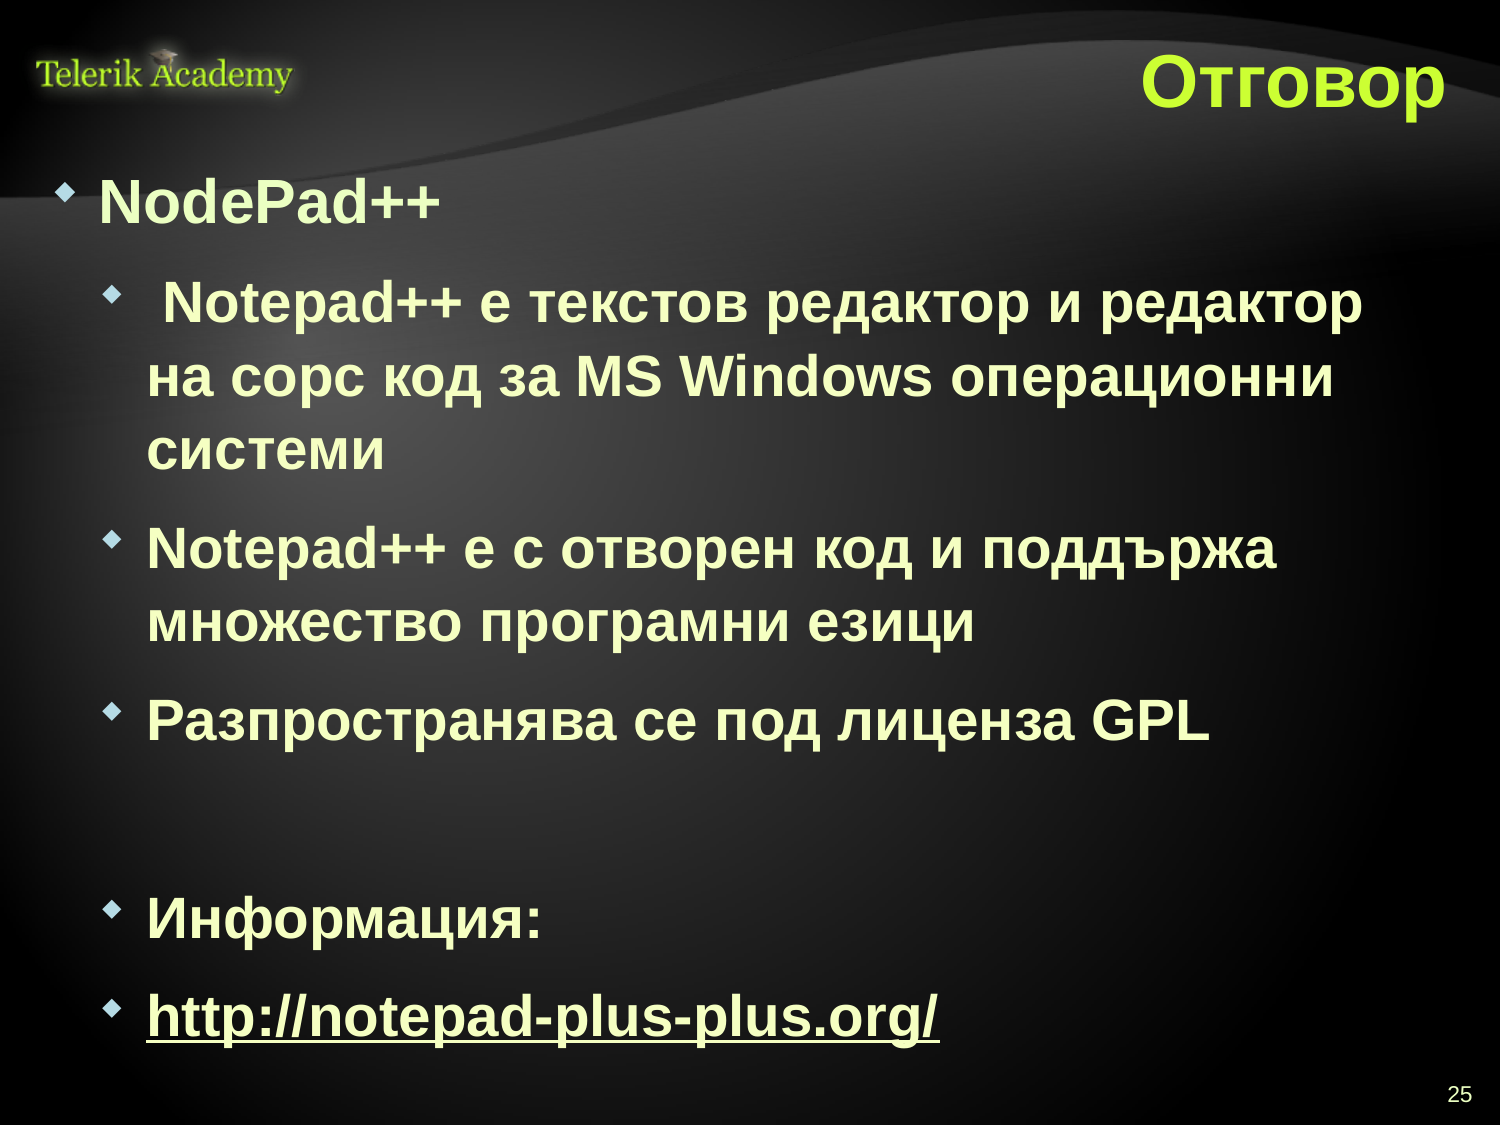

# Отговор
NodePad++
 Notepad++ е текстов редактор и редактор на сорс код за MS Windows операционни системи
Notepad++ е с отворен код и поддържа множество програмни езици
Разпространява се под лиценза GPL

Информация:
http://notepad-plus-plus.org/

25